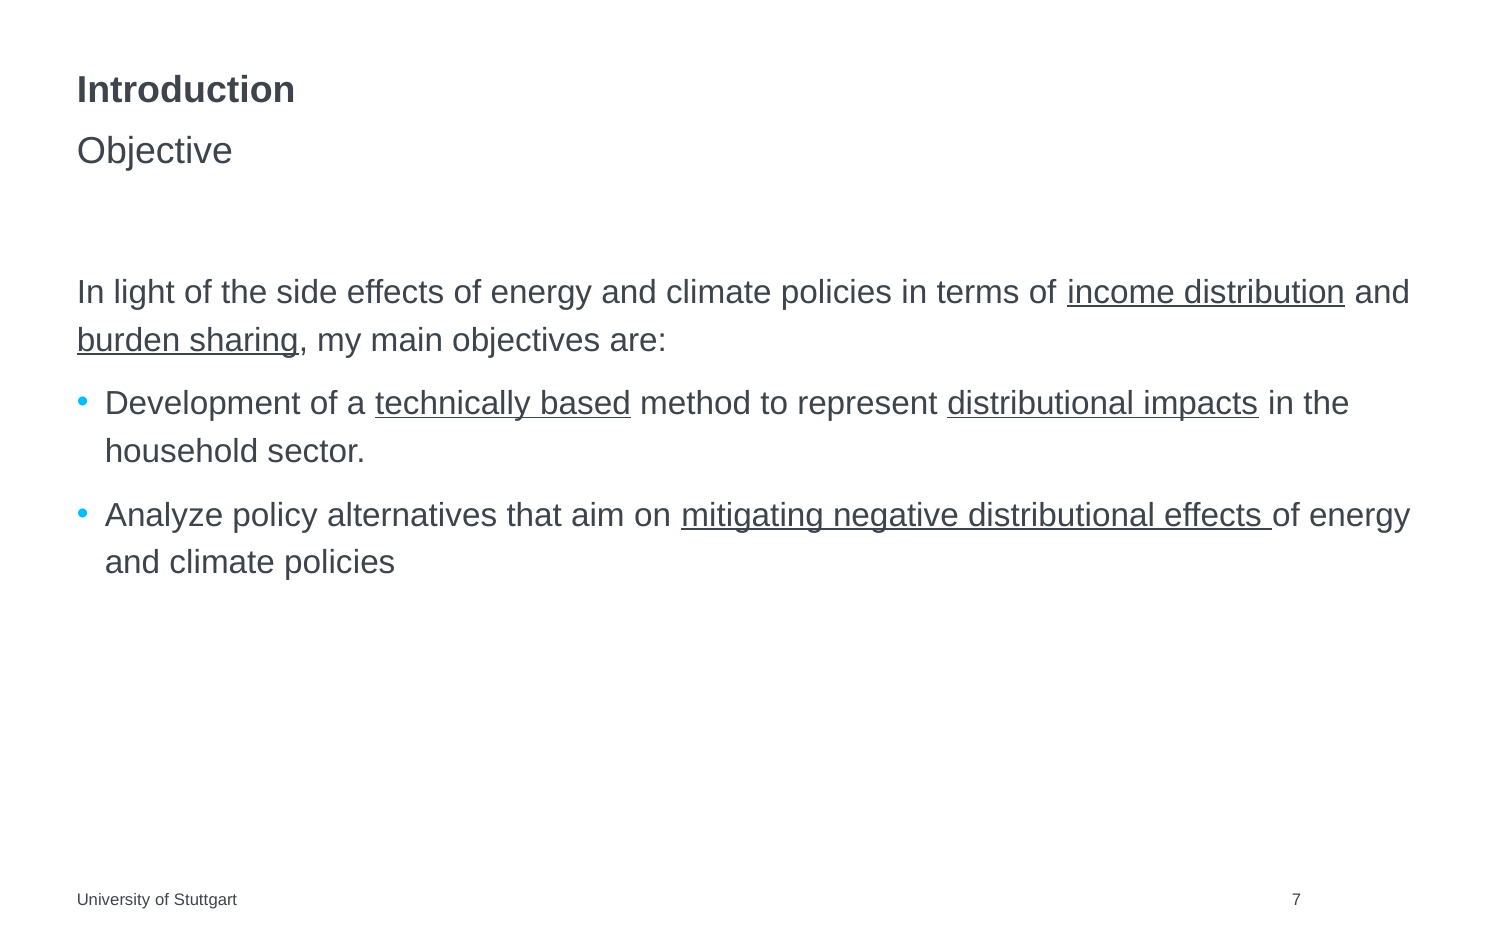

# Introduction
Objective
In light of the side effects of energy and climate policies in terms of income distribution and burden sharing, my main objectives are:
Development of a technically based method to represent distributional impacts in the household sector.
Analyze policy alternatives that aim on mitigating negative distributional effects of energy and climate policies
University of Stuttgart
7